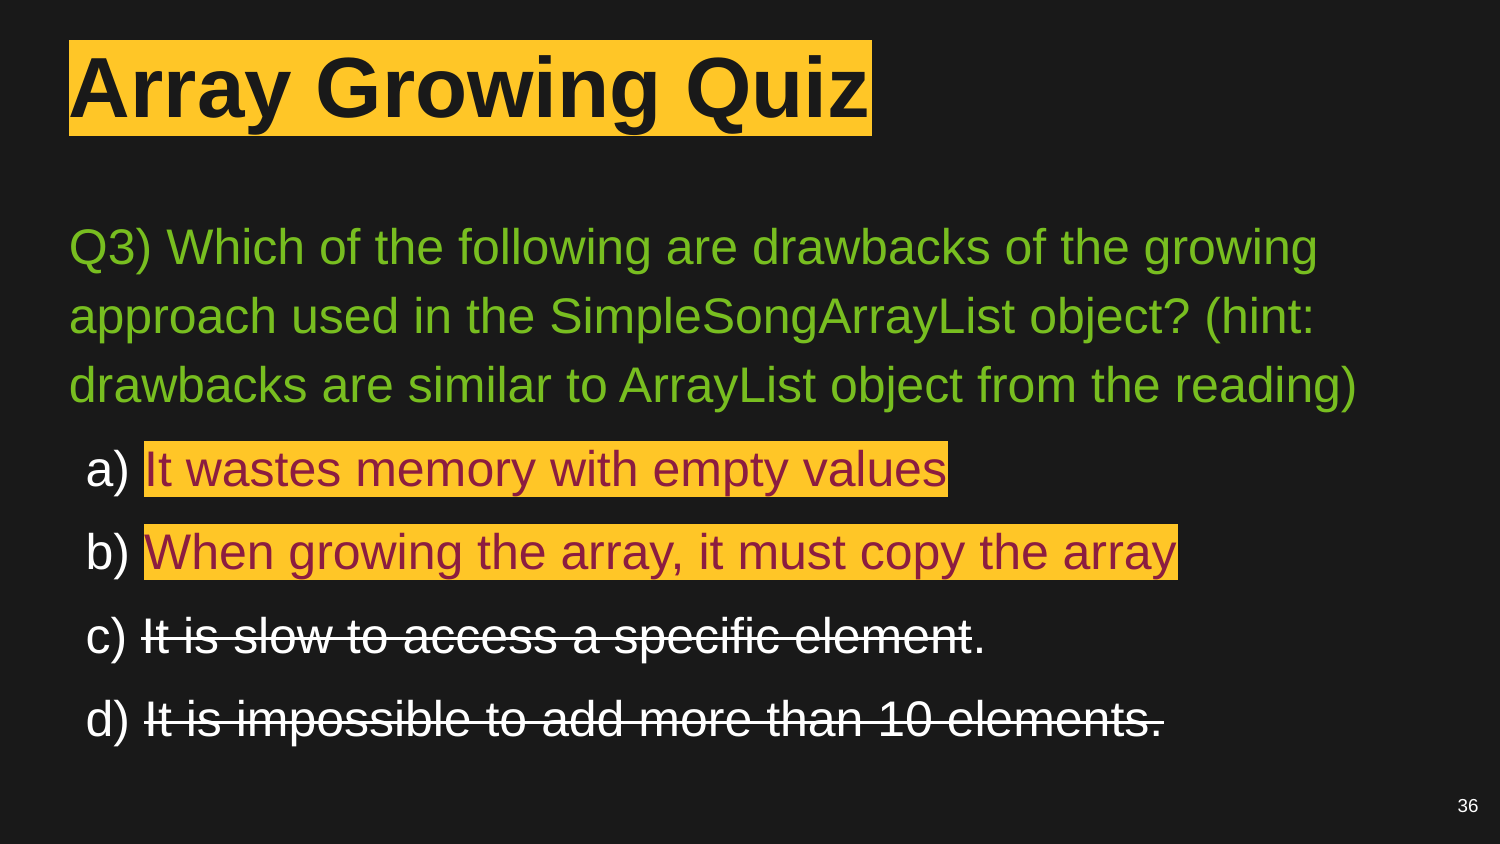

# Array Growing Quiz
Q3) Which of the following are drawbacks of the growing approach used in the SimpleSongArrayList object? (hint: drawbacks are similar to ArrayList object from the reading)
a) It wastes memory with empty values
b) When growing the array, it must copy the array
c) It is slow to access a specific element.
d) It is impossible to add more than 10 elements.

36